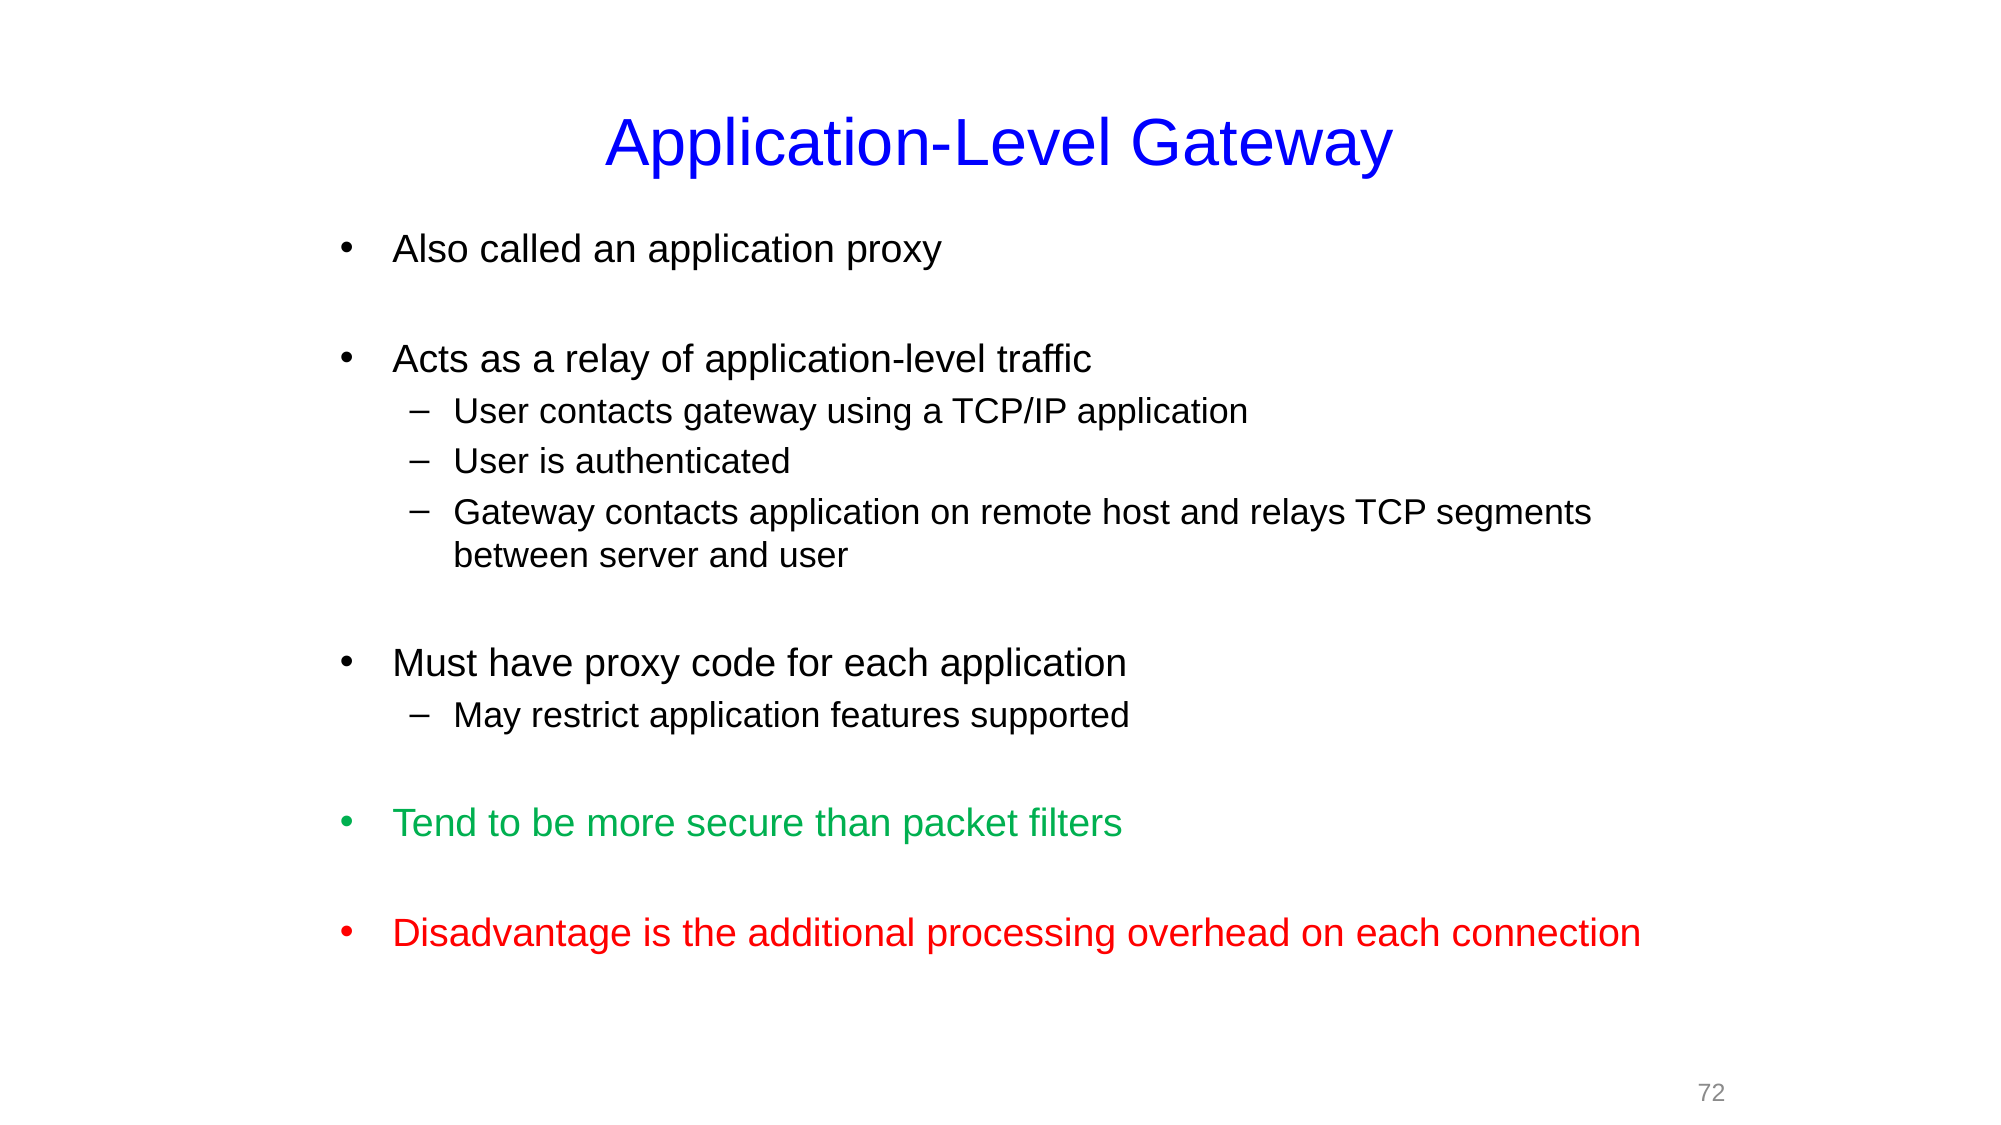

# Application-Level Gateway
Also called an application proxy

Acts as a relay of application-level traffic
User contacts gateway using a TCP/IP application
User is authenticated
Gateway contacts application on remote host and relays TCP segments between server and user

Must have proxy code for each application
May restrict application features supported

Tend to be more secure than packet filters

Disadvantage is the additional processing overhead on each connection

72